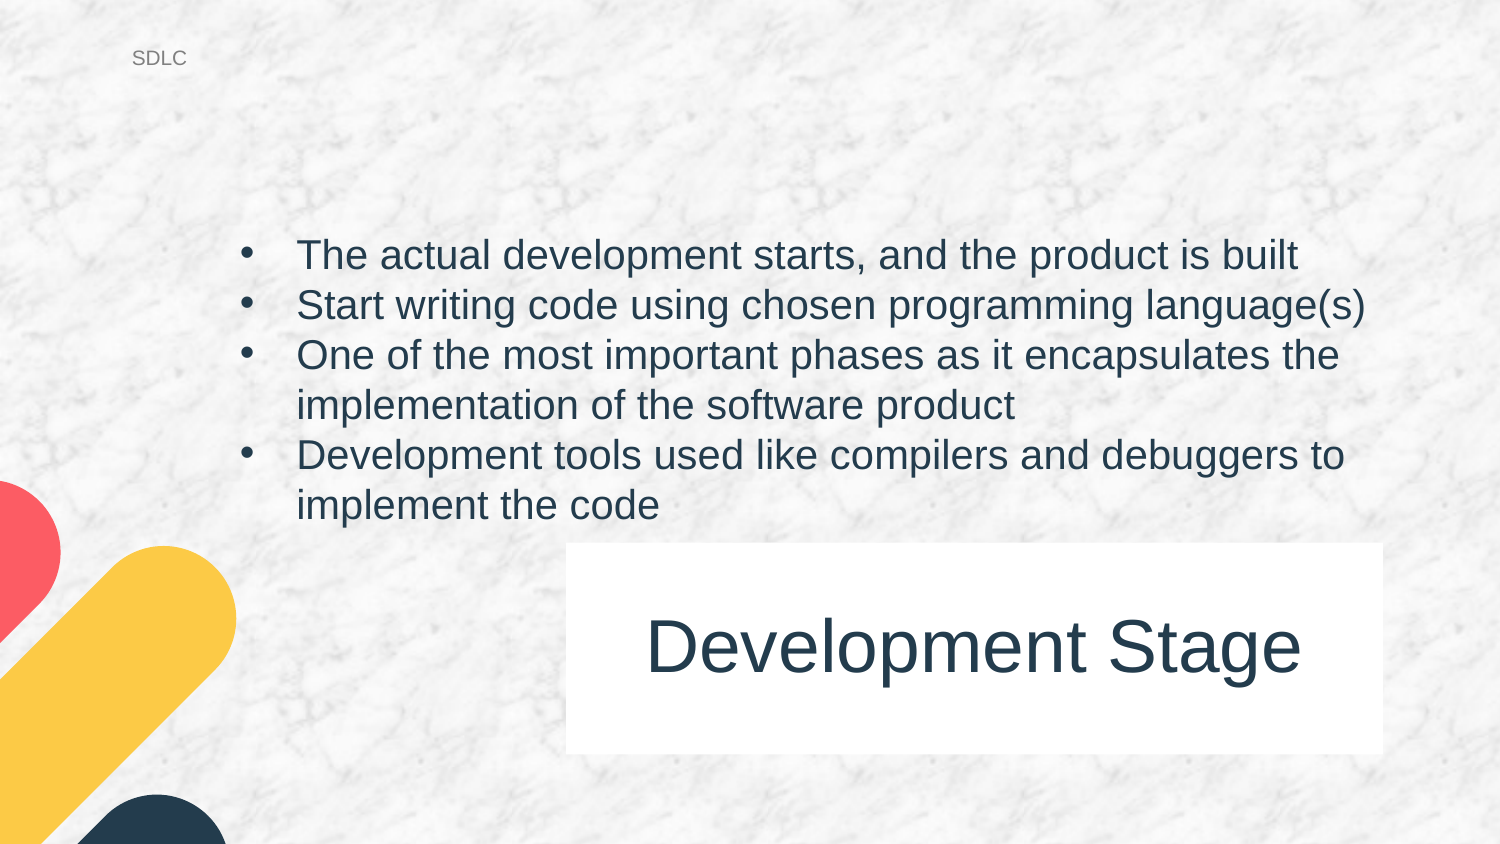

SDLC

The actual development starts, and the product is built
Start writing code using chosen programming language(s)
One of the most important phases as it encapsulates the implementation of the software product
Development tools used like compilers and debuggers to implement the code
# Development Stage